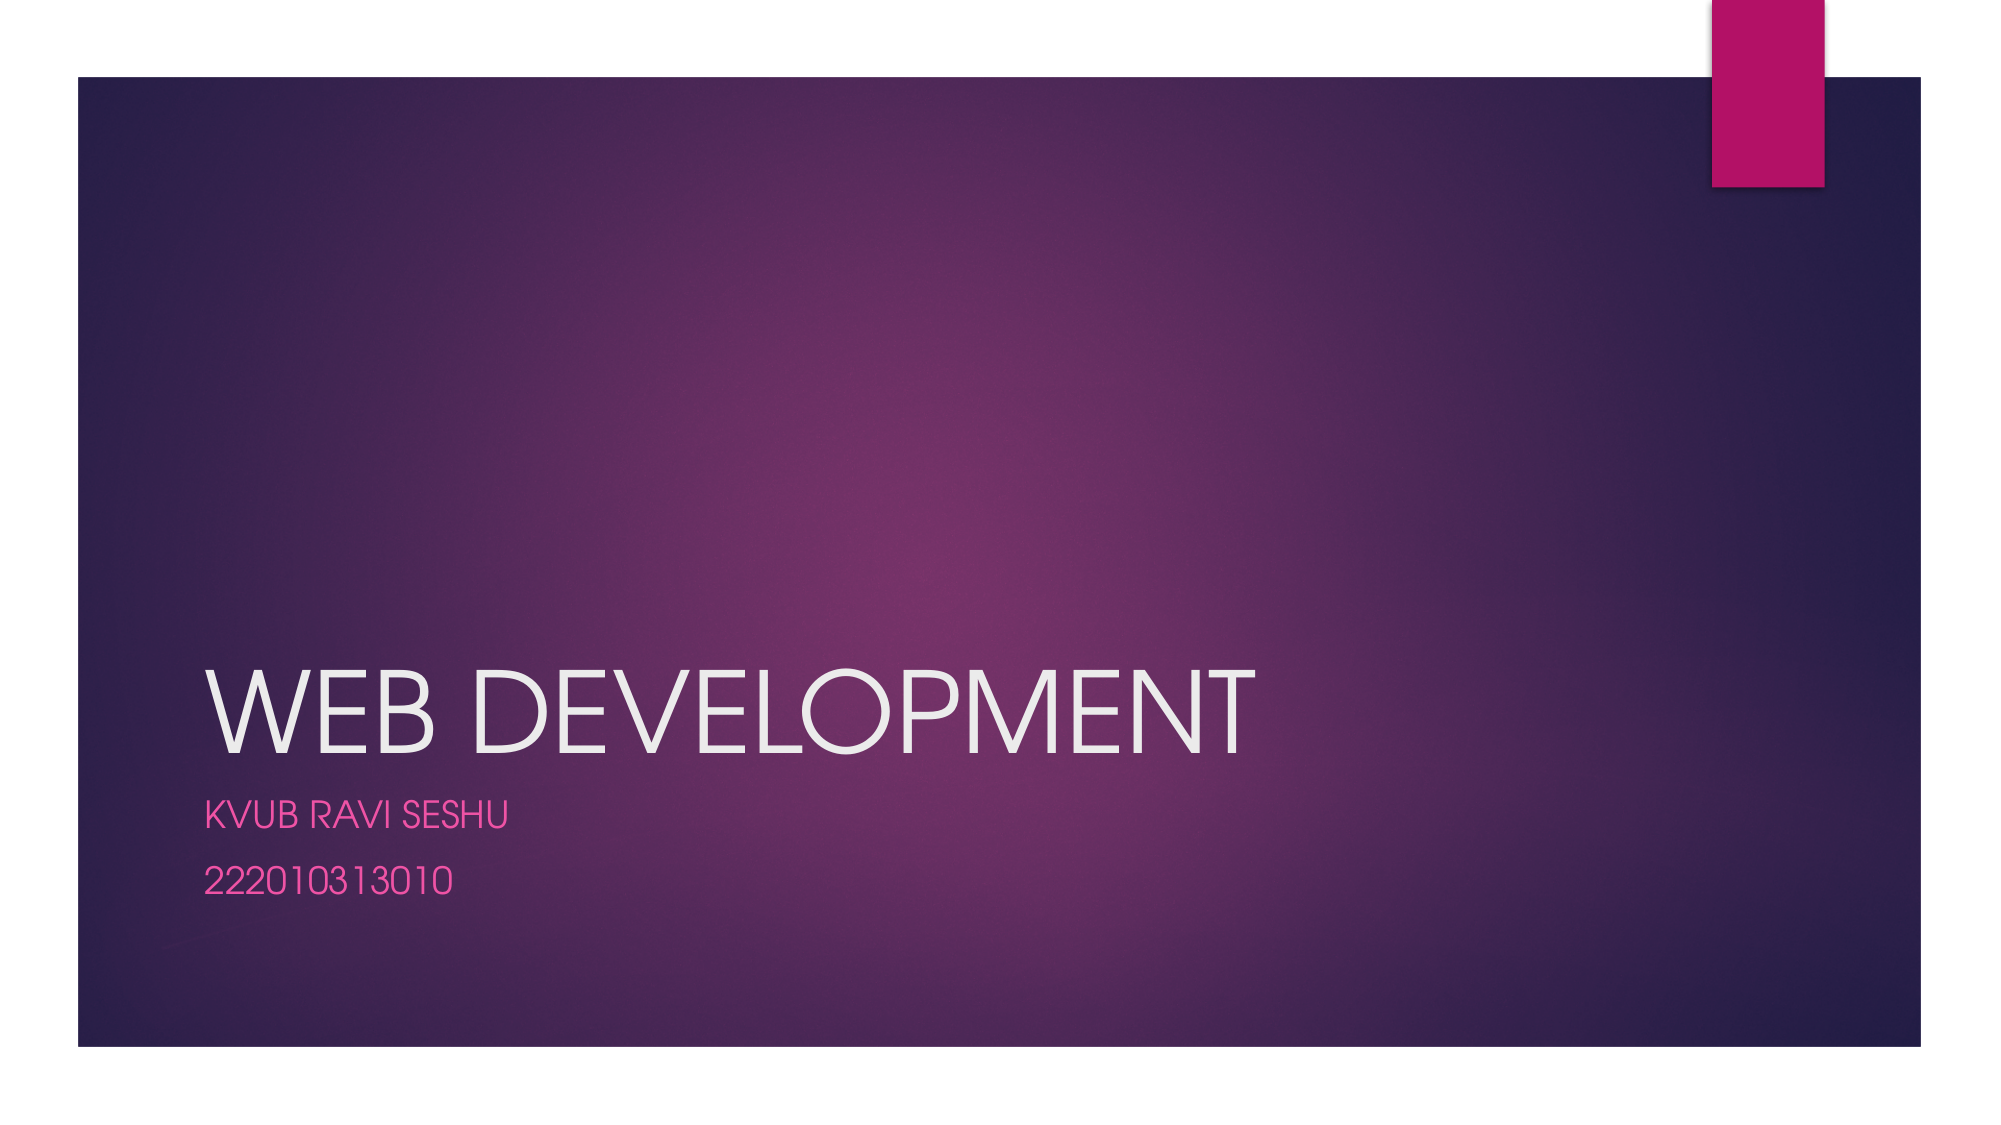

# WEB DEVELOPMENT
Kvub Ravi Seshu
222010313010